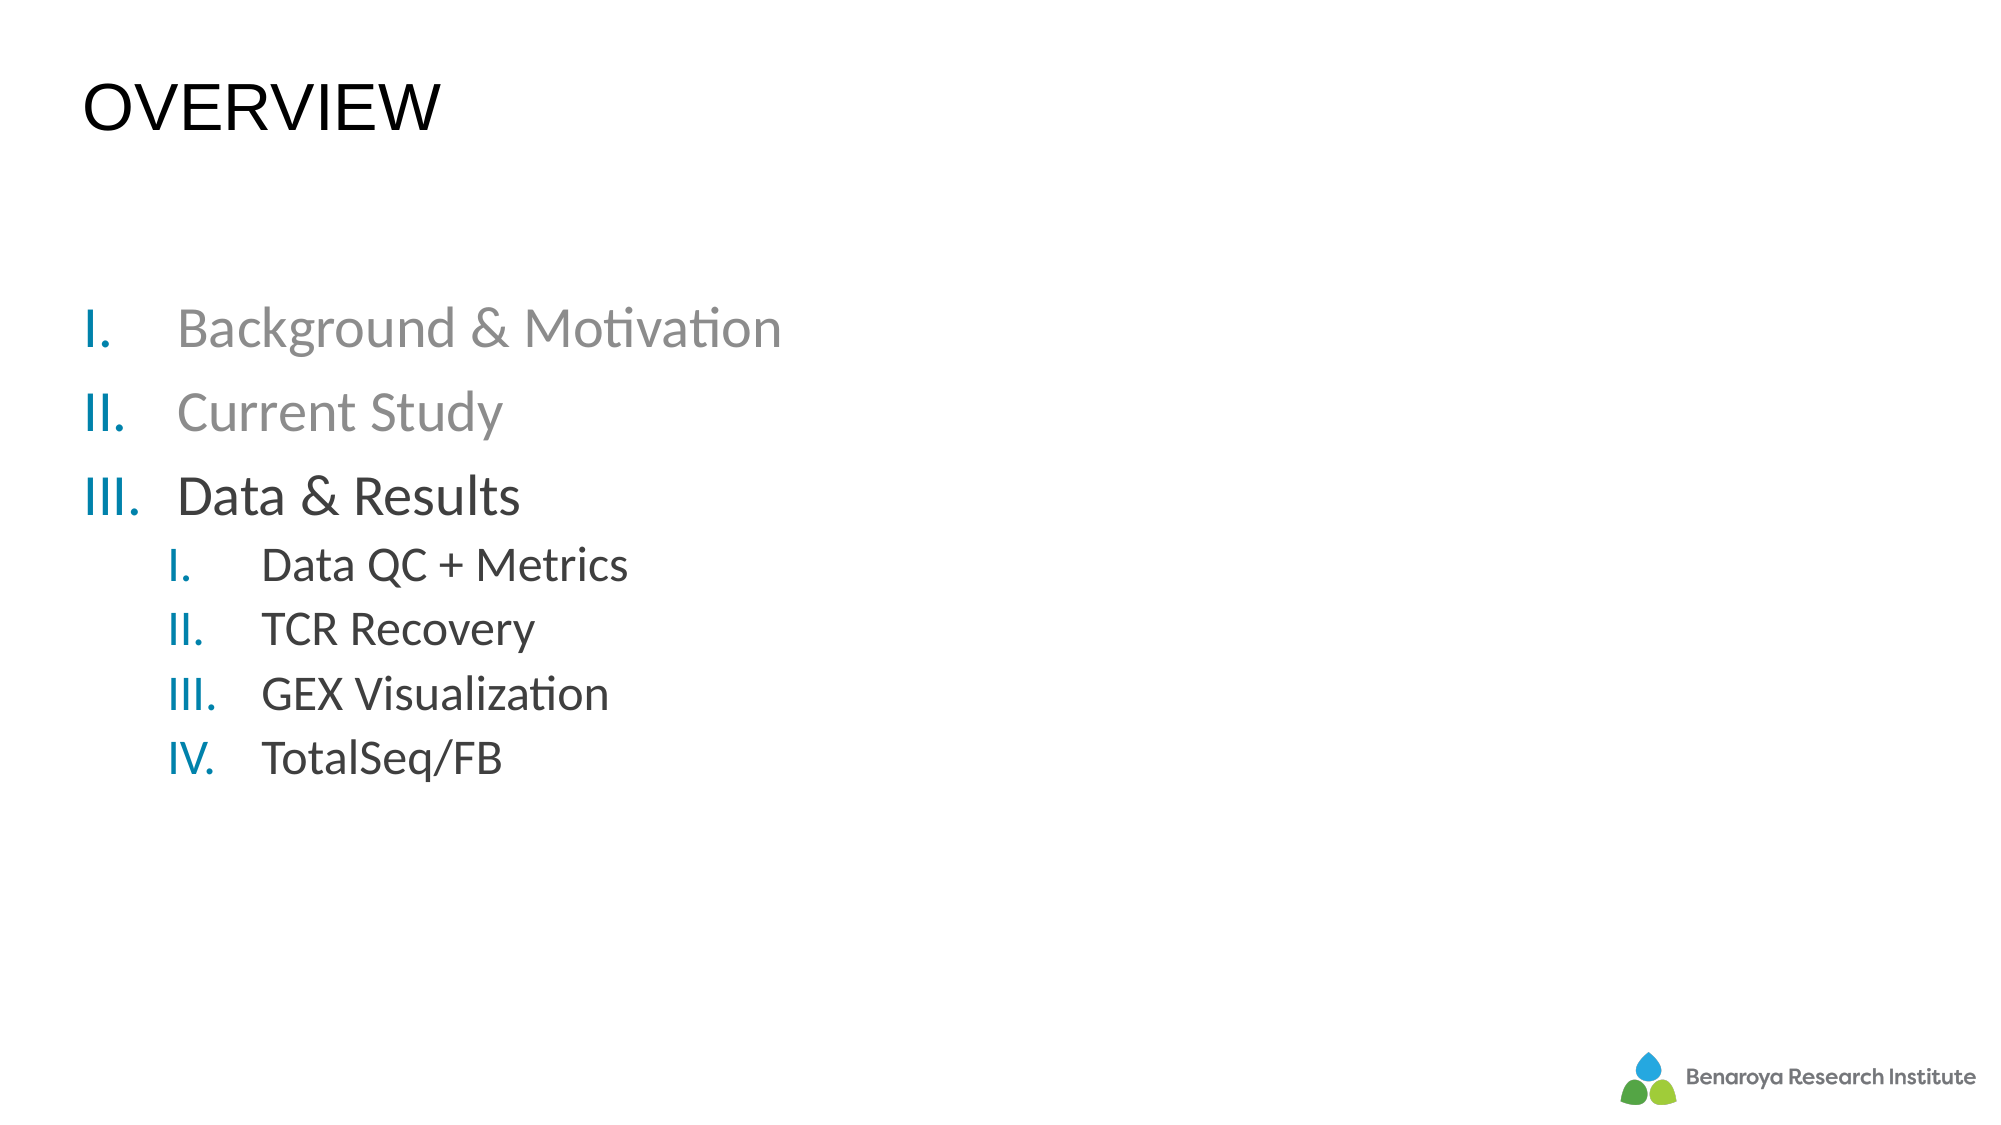

# Overview
Background & Motivation
Current Study
Data & Results
Data QC + Metrics
TCR Recovery
GEX Visualization
TotalSeq/FB